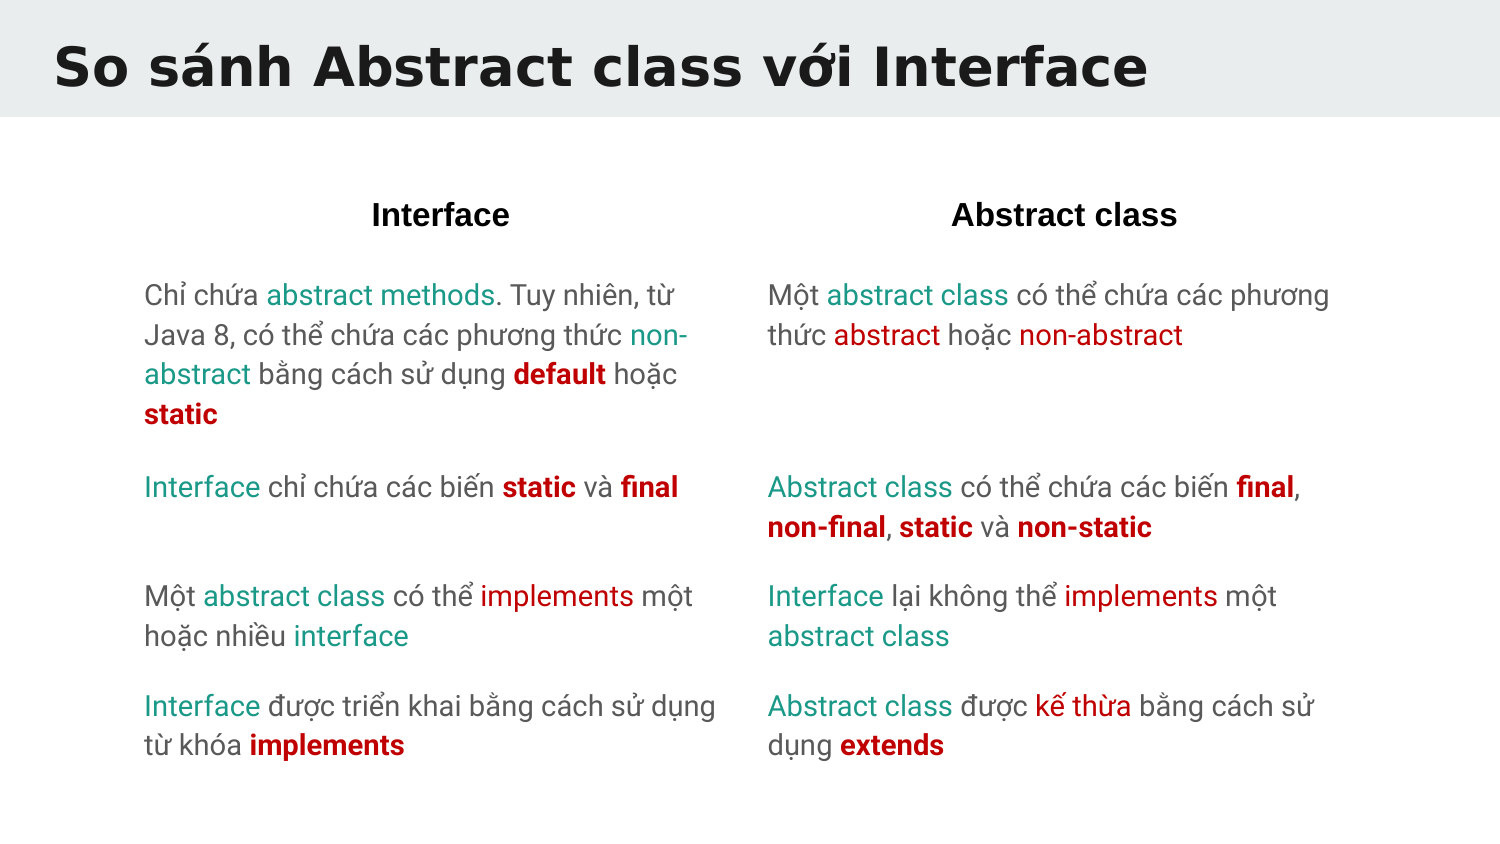

# So sánh Abstract class với Interface
| Interface | Abstract class |
| --- | --- |
| Chỉ chứa abstract methods. Tuy nhiên, từ Java 8, có thể chứa các phương thức non-abstract bằng cách sử dụng default hoặc static | Một abstract class có thể chứa các phương thức abstract hoặc non-abstract |
| Interface chỉ chứa các biến static và final | Abstract class có thể chứa các biến final, non-final, static và non-static |
| Một abstract class có thể implements một hoặc nhiều interface | Interface lại không thể implements một abstract class |
| Interface được triển khai bằng cách sử dụng từ khóa implements | Abstract class được kế thừa bằng cách sử dụng extends |